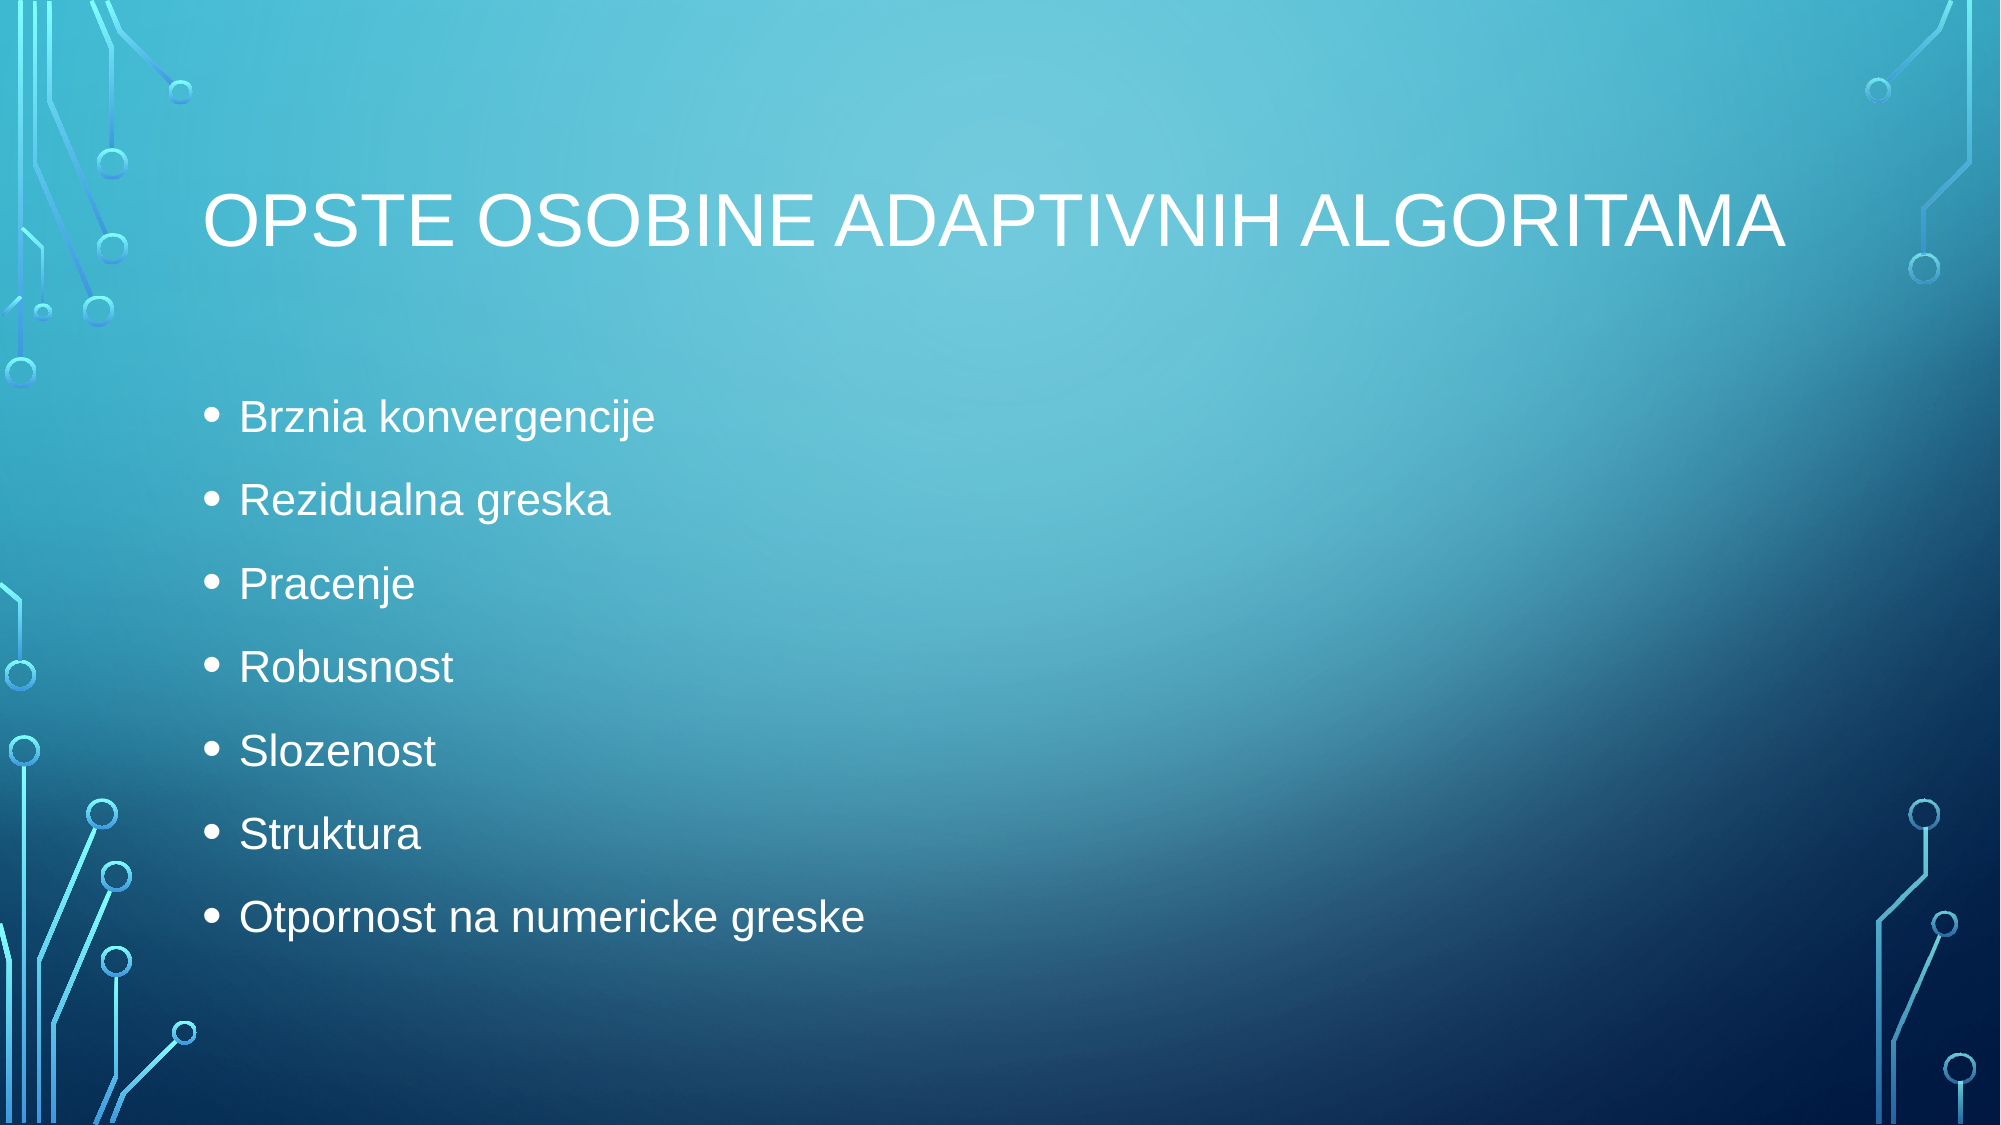

# Opste osobine Adaptivnih algoritama
Brznia konvergencije
Rezidualna greska
Pracenje
Robusnost
Slozenost
Struktura
Otpornost na numericke greske